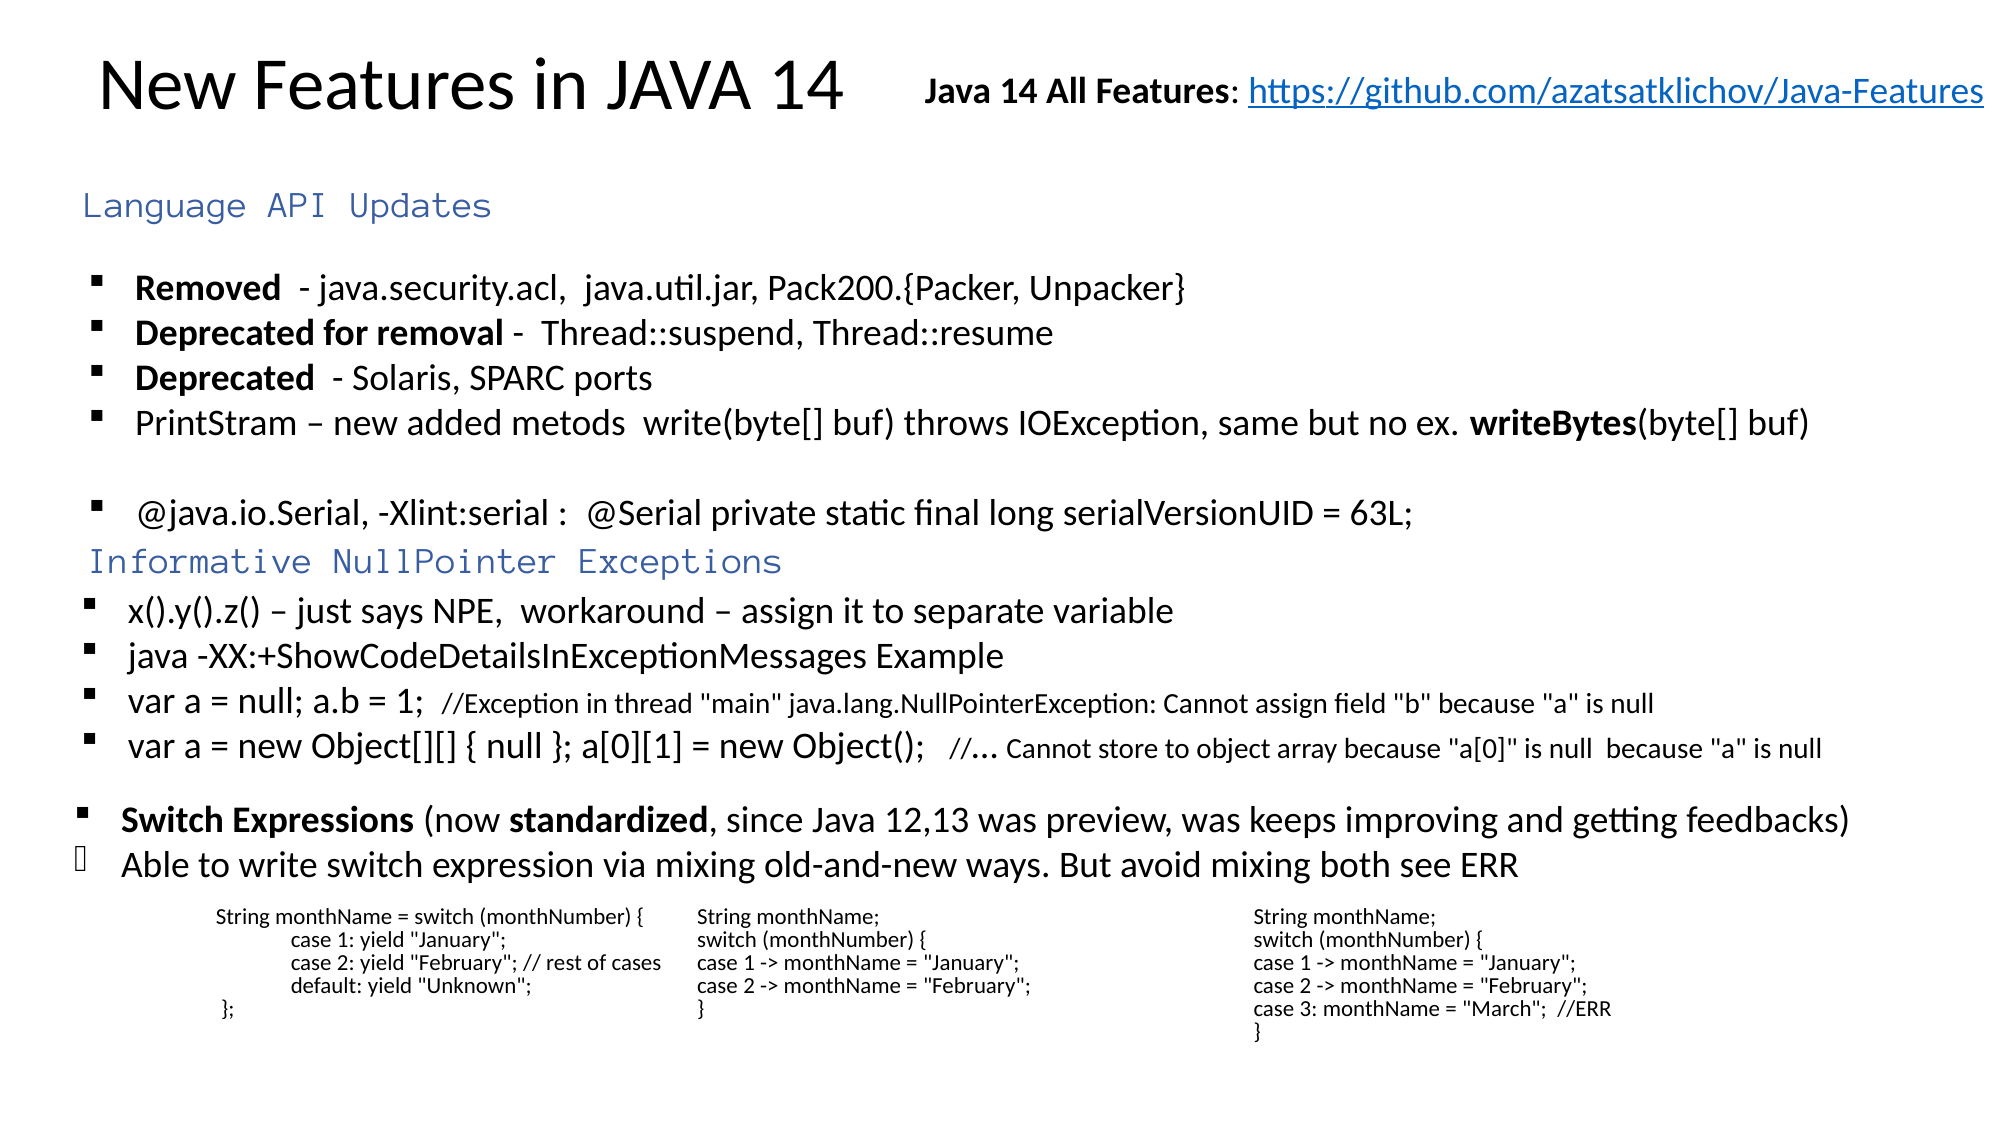

New Features in JAVA 14

Java 14 All Features: https://github.com/azatsatklichov/Java-Features

Language API Updates

Removed  - java.security.acl,  java.util.jar, Pack200.{Packer, Unpacker}
Deprecated for removal -  Thread::suspend, Thread::resume
Deprecated  - Solaris, SPARC ports
PrintStram – new added metods  write(byte[] buf) throws IOException, same but no ex. writeBytes(byte[] buf)

@java.io.Serial, -Xlint:serial :  @Serial private static final long serialVersionUID = 63L;

Informative NullPointer Exceptions
x().y().z() – just says NPE,  workaround – assign it to separate variable
java -XX:+ShowCodeDetailsInExceptionMessages Example
var a = null; a.b = 1;  //Exception in thread "main" java.lang.NullPointerException: Cannot assign field "b" because "a" is null
var a = new Object[][] { null }; a[0][1] = new Object();   //… Cannot store to object array because "a[0]" is null  because "a" is null
Switch Expressions (now standardized, since Java 12,13 was preview, was keeps improving and getting feedbacks)
Able to write switch expression via mixing old-and-new ways. But avoid mixing both see ERR

| String monthName = switch (monthNumber) { case 1: yield "January"; case 2: yield "February"; // rest of cases default: yield "Unknown"; }; | String monthName; switch (monthNumber) { case 1 -> monthName = "January"; case 2 -> monthName = "February"; } | String monthName; switch (monthNumber) { case 1 -> monthName = "January"; case 2 -> monthName = "February"; case 3: monthName = "March"; //ERR } |
| --- | --- | --- |